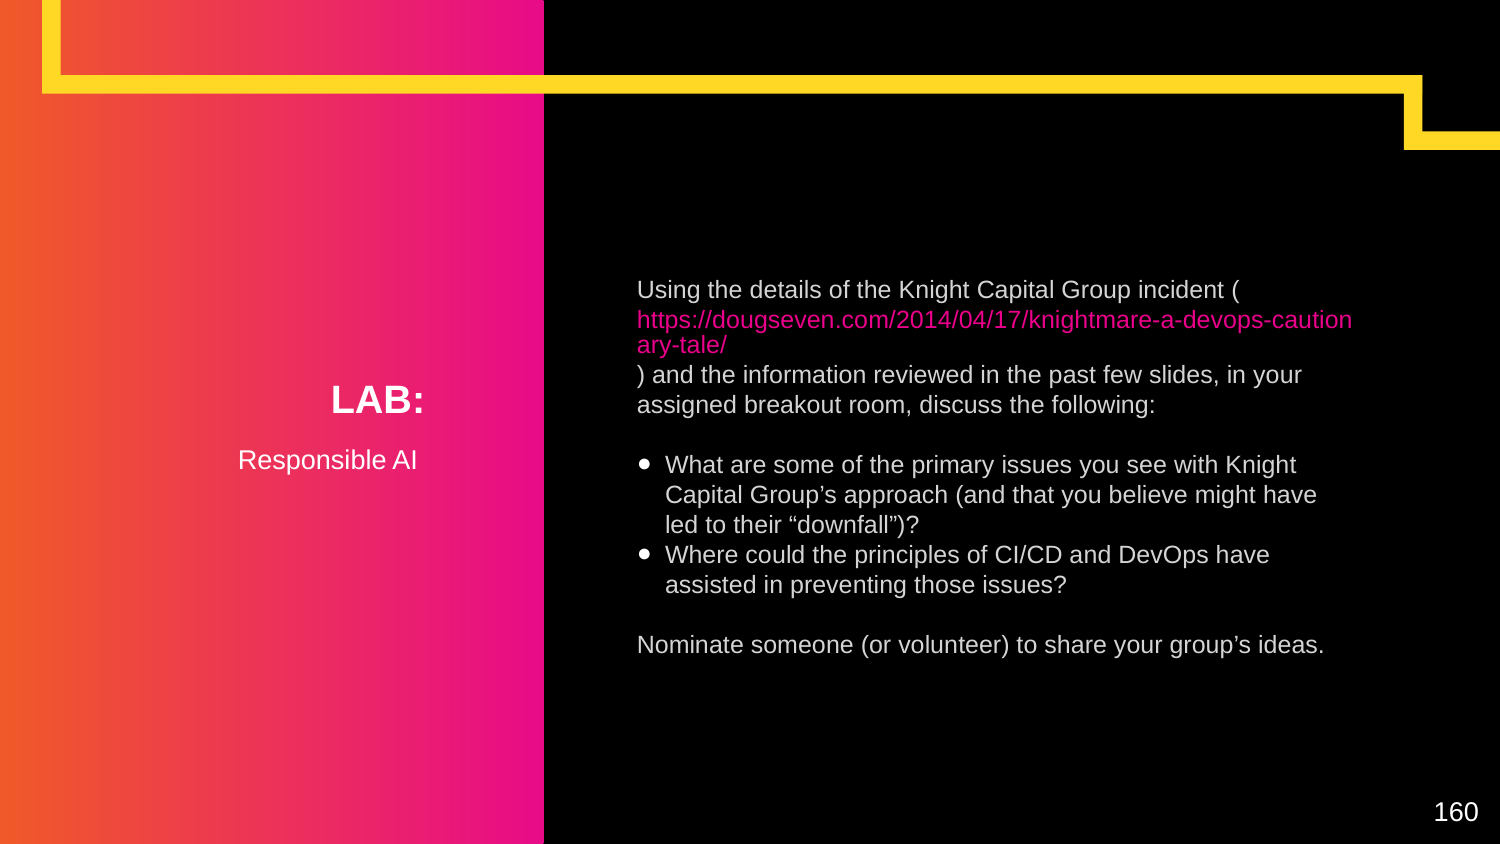

Using the details of the Knight Capital Group incident (https://dougseven.com/2014/04/17/knightmare-a-devops-cautionary-tale/) and the information reviewed in the past few slides, in your assigned breakout room, discuss the following:

What are some of the primary issues you see with Knight Capital Group’s approach (and that you believe might have led to their “downfall”)?
Where could the principles of CI/CD and DevOps have assisted in preventing those issues?

Nominate someone (or volunteer) to share your group’s ideas.

# LAB:
Responsible AI
160